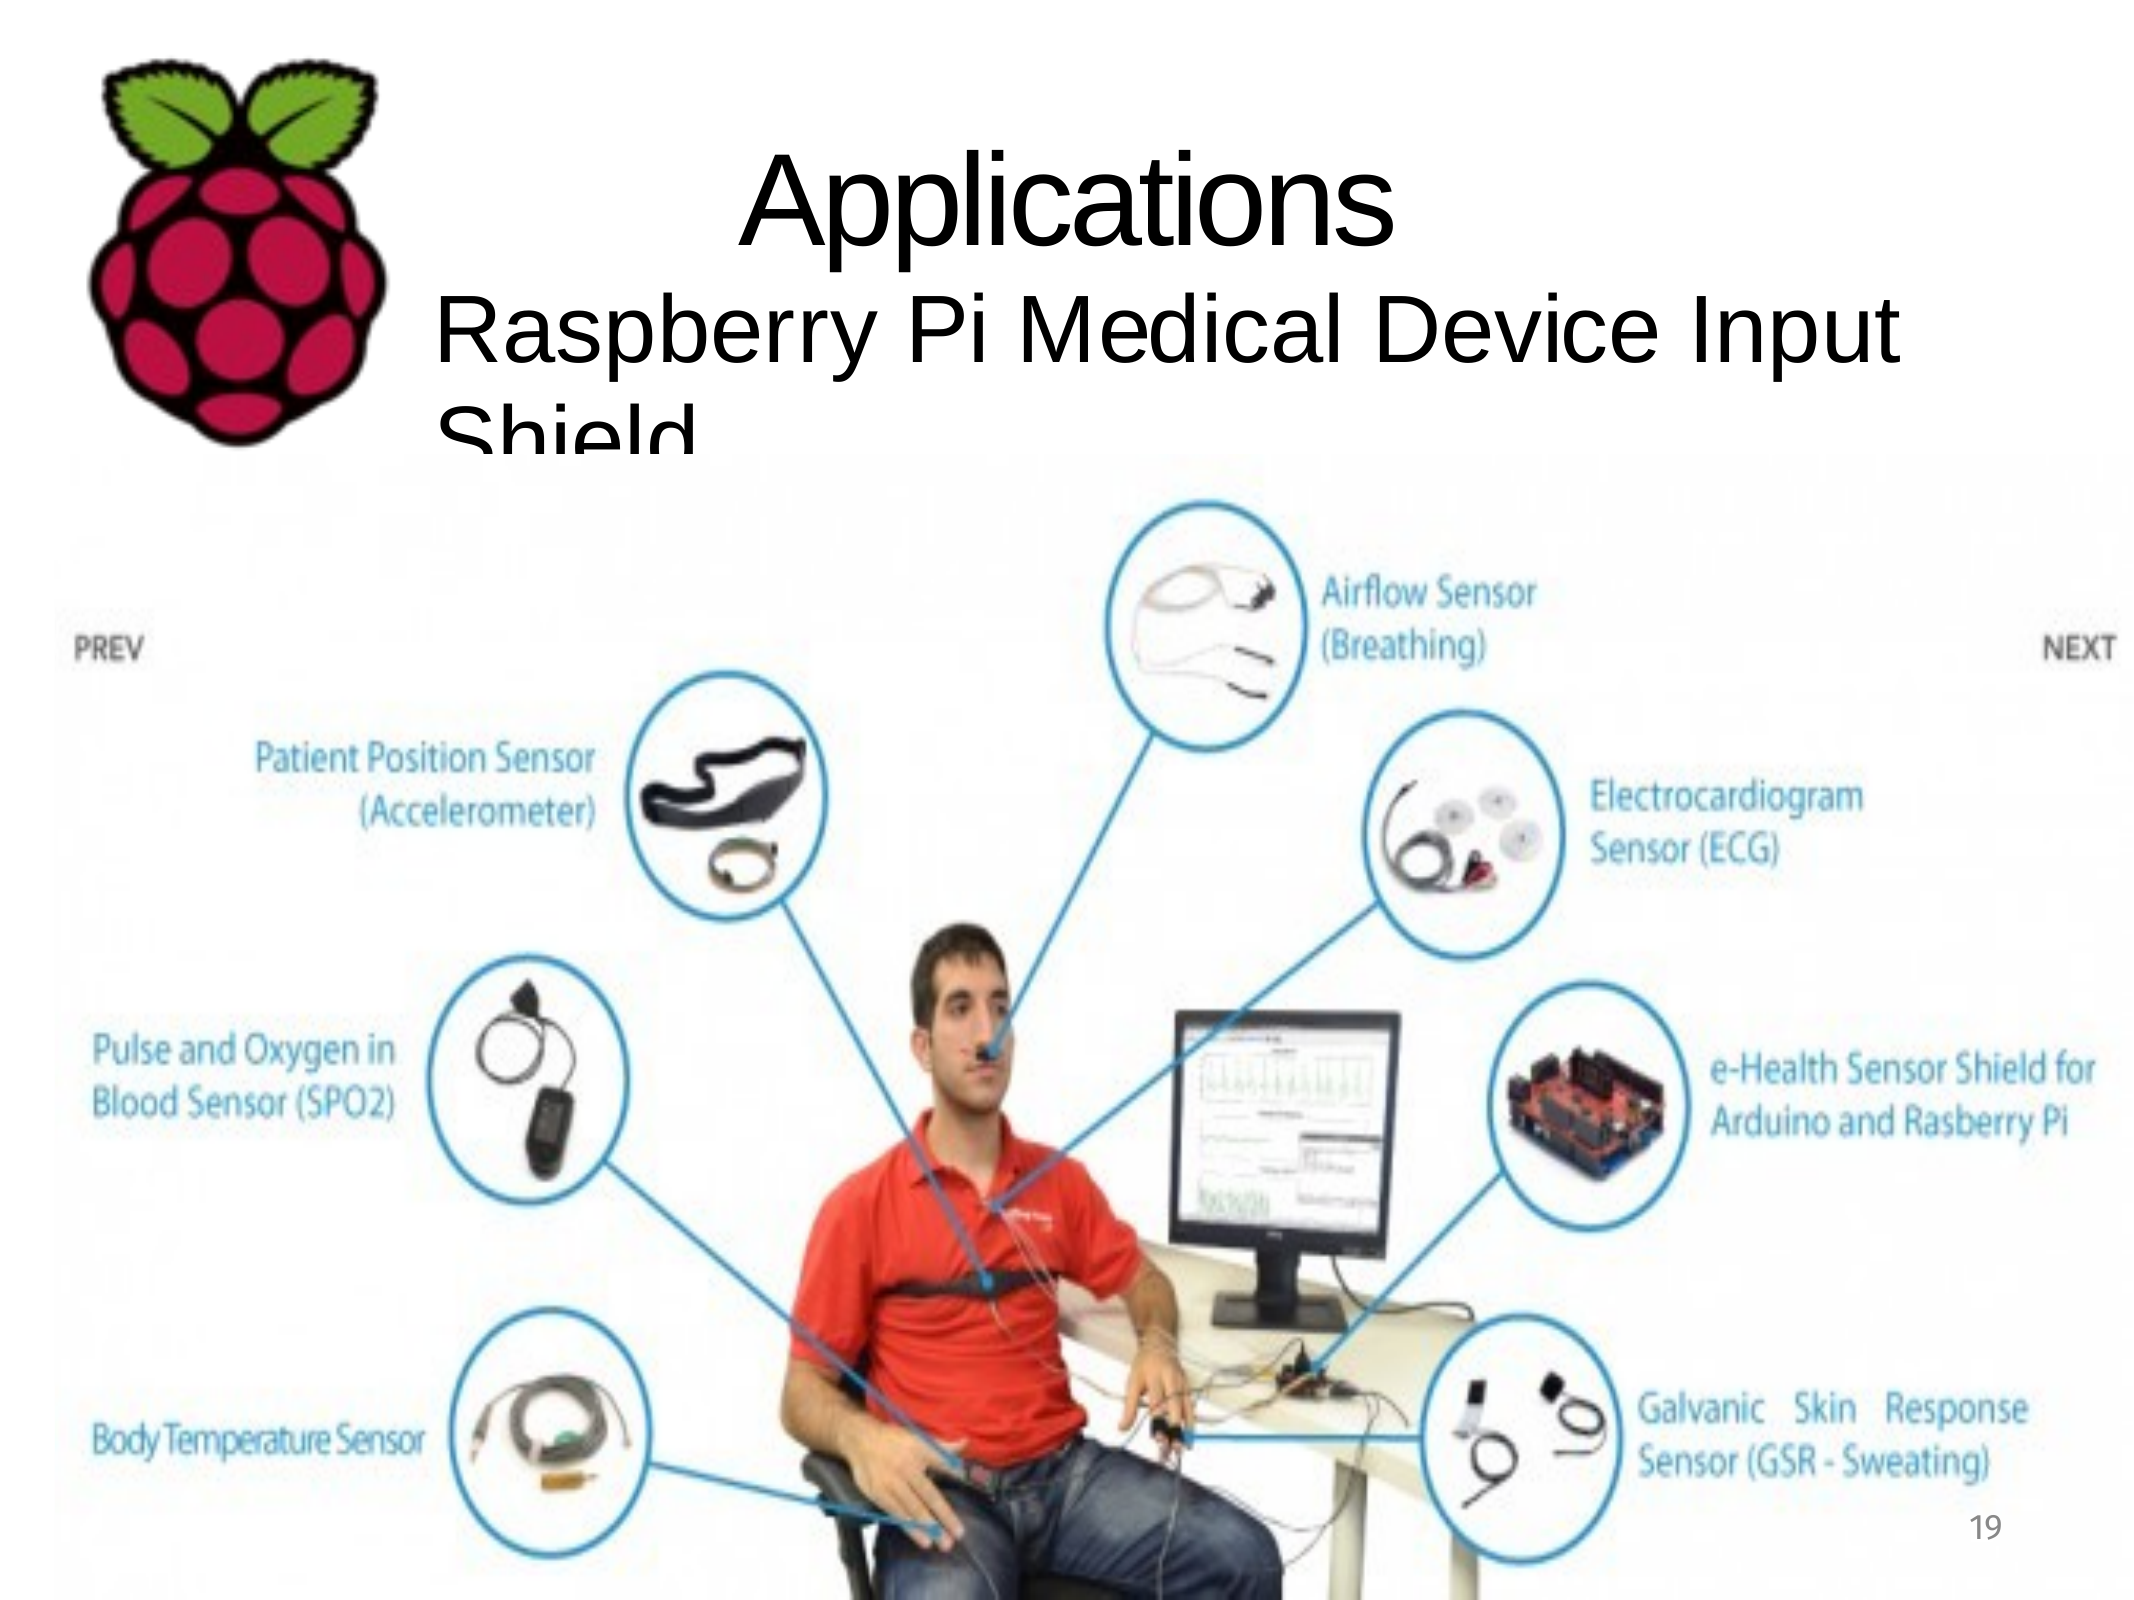

# Applications
Raspberry Pi Medical Device Input	Shield

19